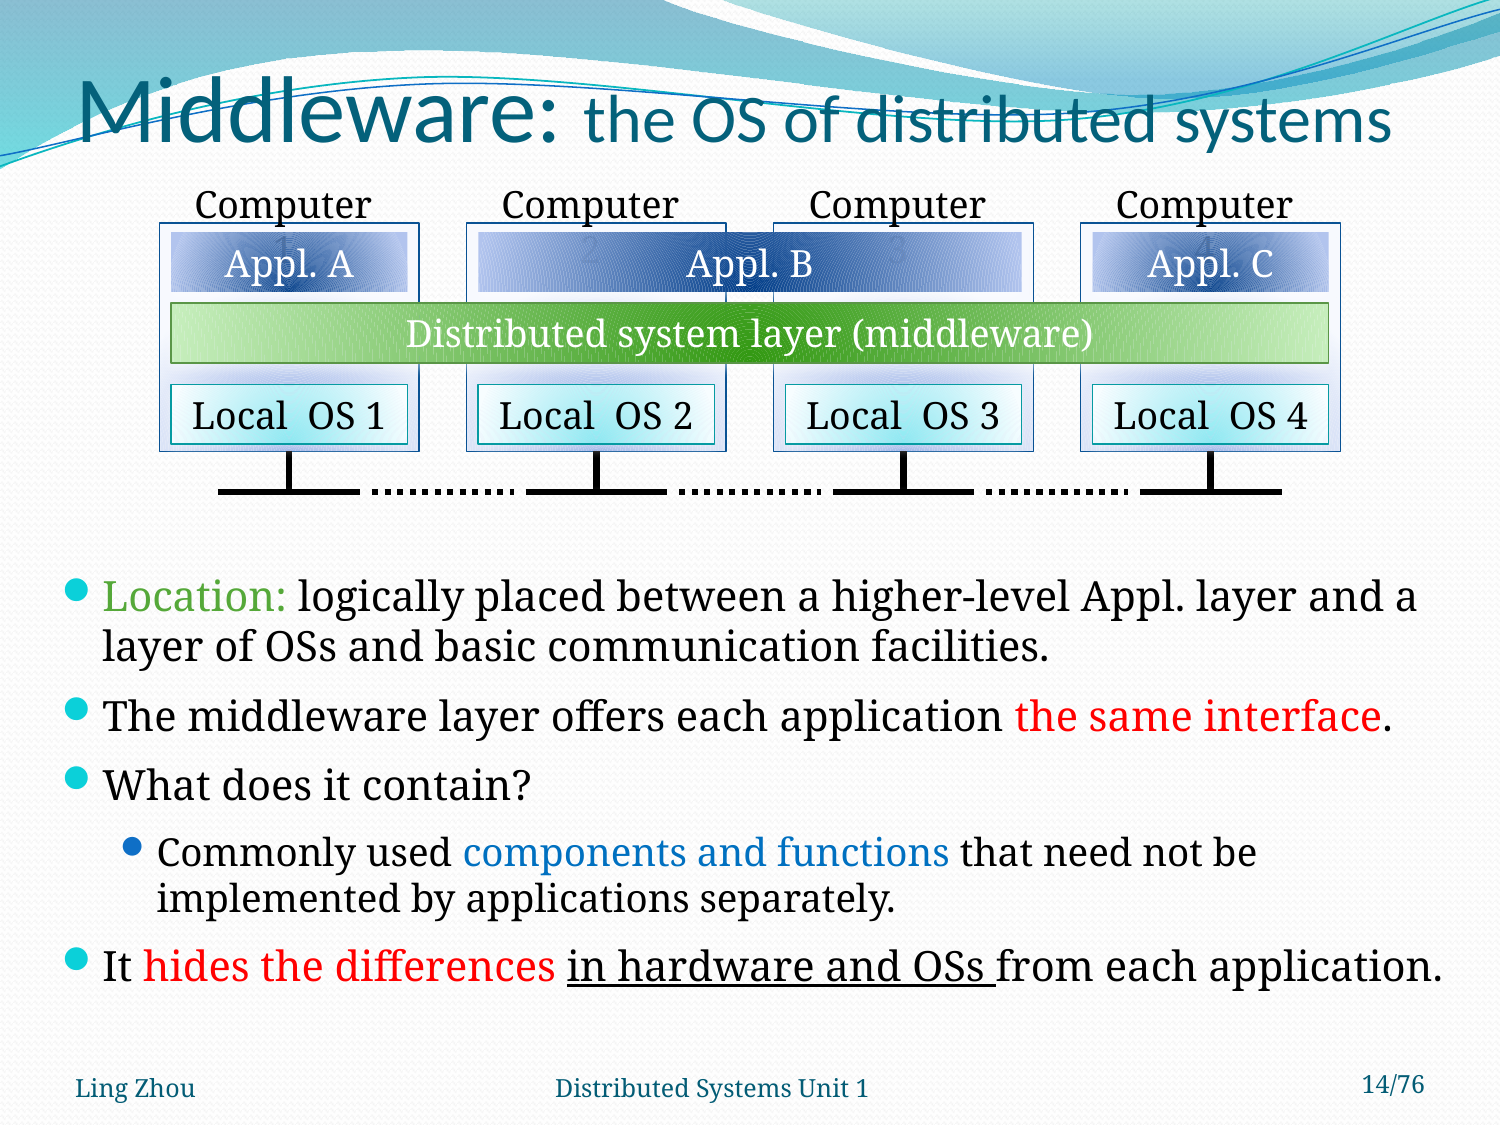

# Middleware: the OS of distributed systems
Computer 1

Local  OS 1
Computer 2

Local  OS 2
Computer 3

Local  OS 3
Computer 4

Local  OS 4
Appl. A
Appl. B
Appl. C
Distributed system layer (middleware)
Location: logically placed between a higher-level Appl. layer and a layer of OSs and basic communication facilities.
The middleware layer offers each application the same interface.
What does it contain?
Commonly used components and functions that need not be implemented by applications separately.
It hides the differences in hardware and OSs from each application.
Ling Zhou
Distributed Systems Unit 1
14/76